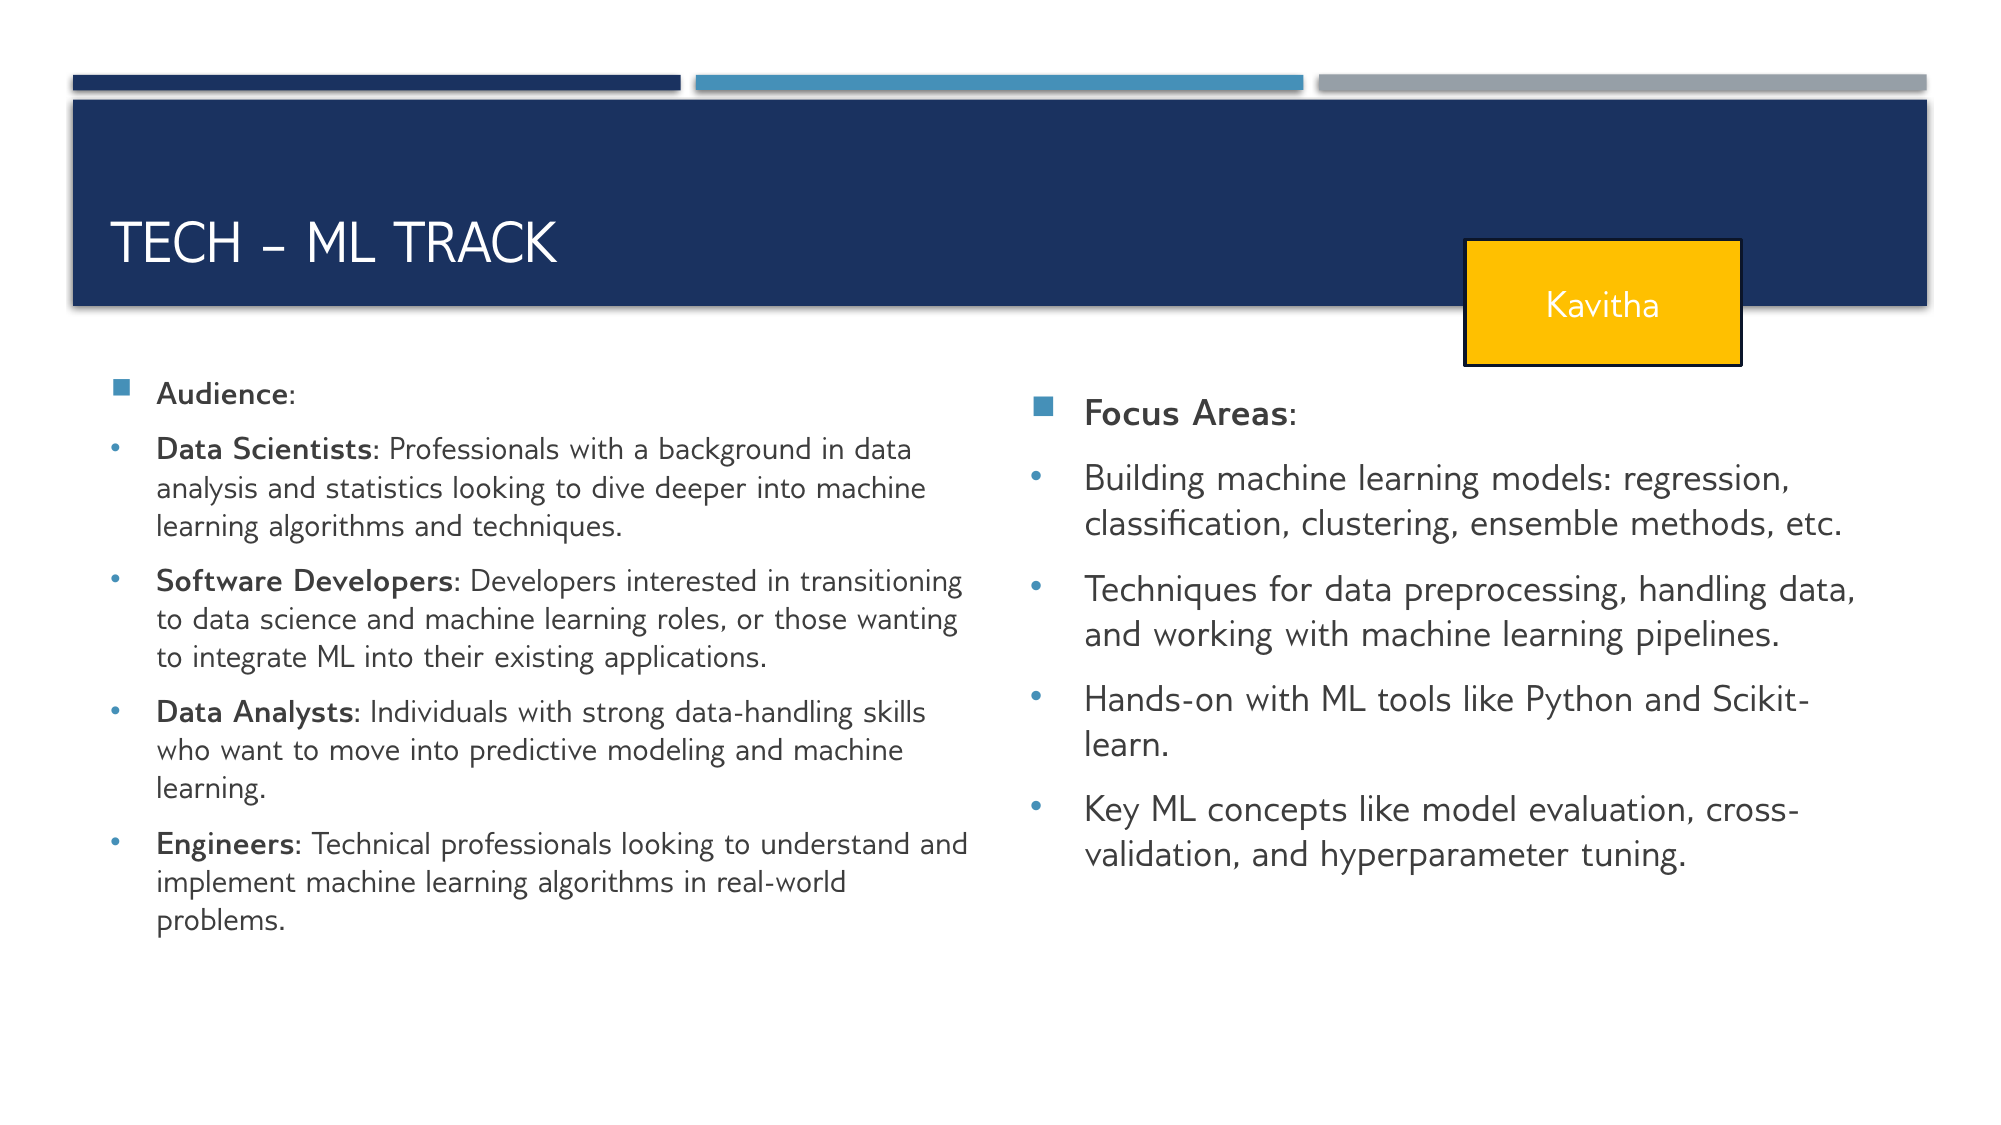

# Tech – ML Track
Kavitha
Audience:
Data Scientists: Professionals with a background in data analysis and statistics looking to dive deeper into machine learning algorithms and techniques.
Software Developers: Developers interested in transitioning to data science and machine learning roles, or those wanting to integrate ML into their existing applications.
Data Analysts: Individuals with strong data-handling skills who want to move into predictive modeling and machine learning.
Engineers: Technical professionals looking to understand and implement machine learning algorithms in real-world problems.

Focus Areas:
Building machine learning models: regression, classification, clustering, ensemble methods, etc.
Techniques for data preprocessing, handling data, and working with machine learning pipelines.
Hands-on with ML tools like Python and Scikit-learn.
Key ML concepts like model evaluation, cross-validation, and hyperparameter tuning.